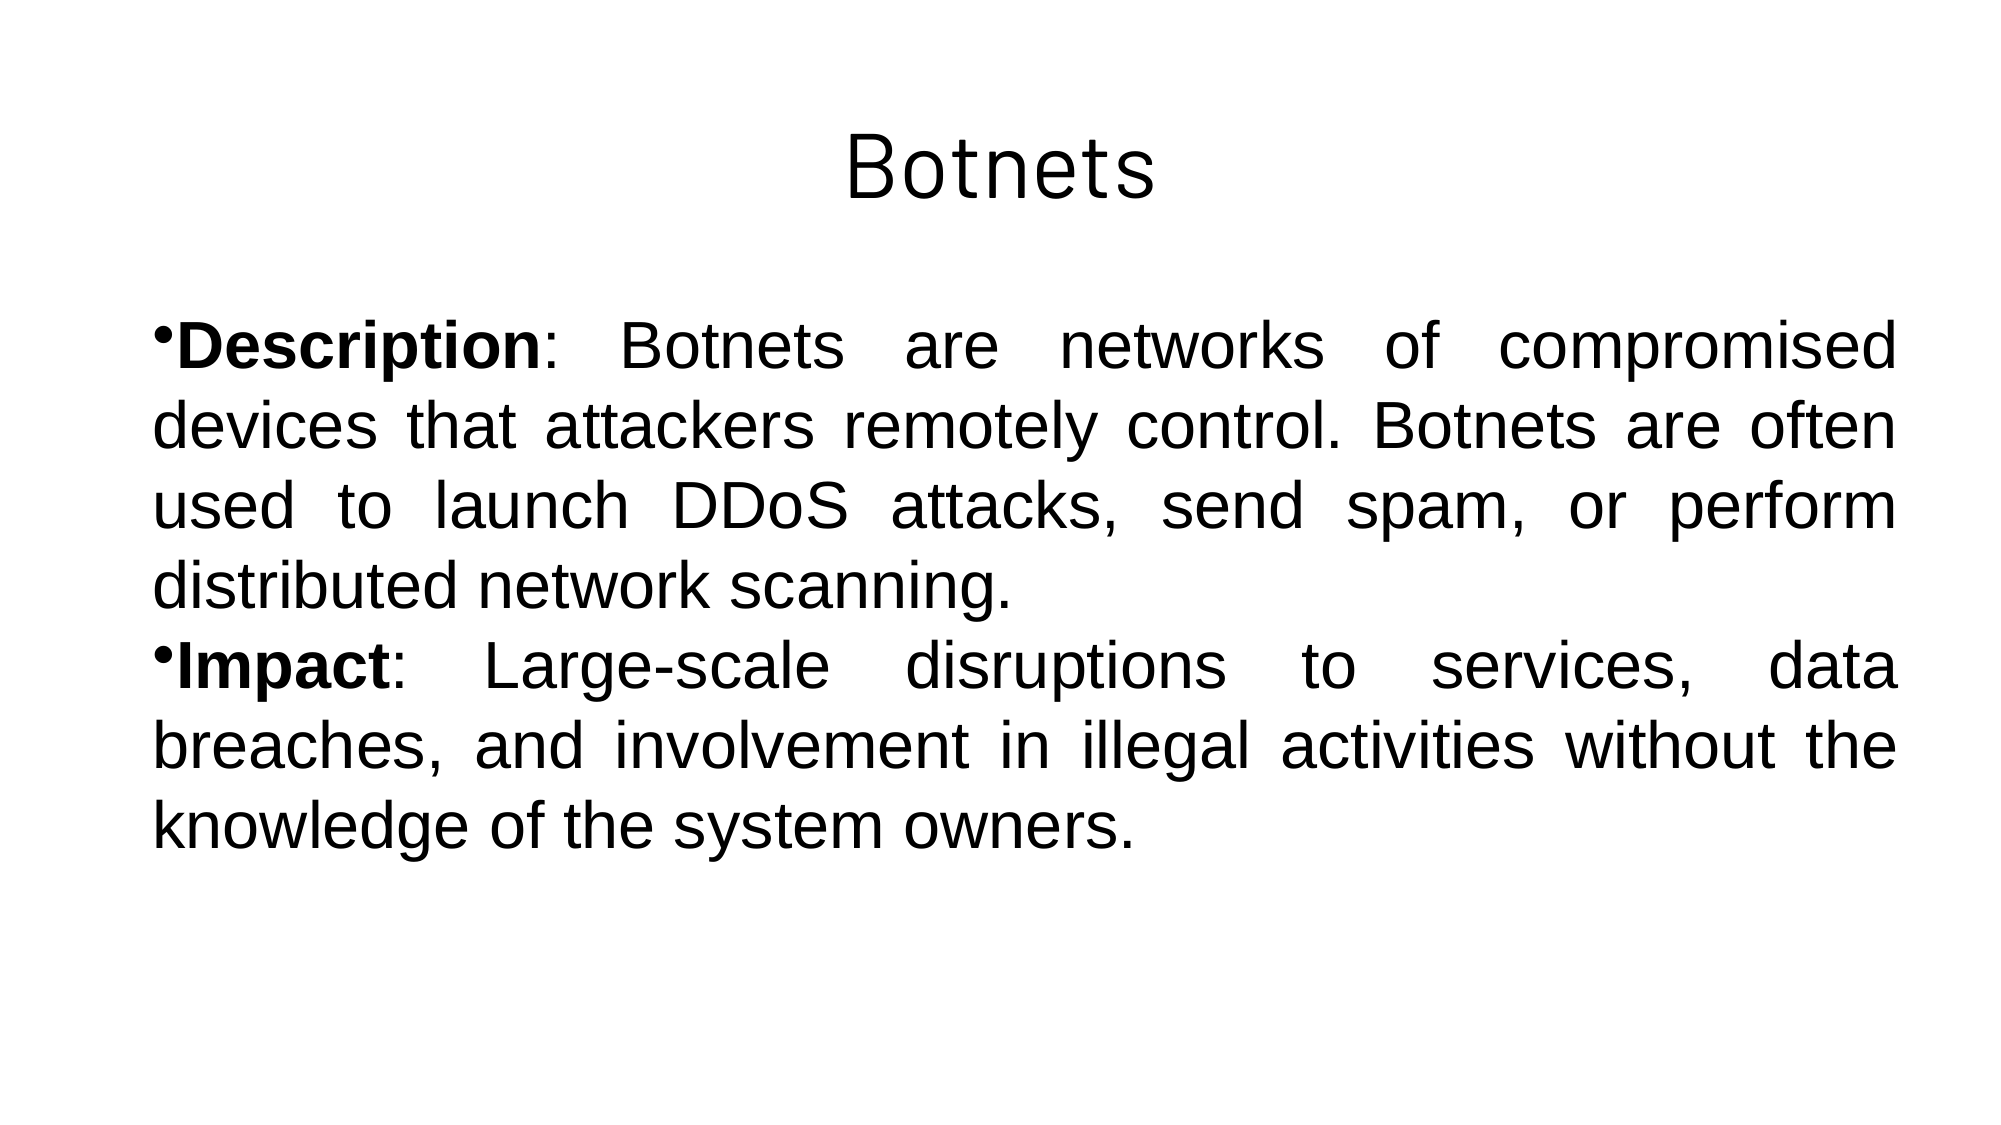

# Botnets
Description: Botnets are networks of compromised devices that attackers remotely control. Botnets are often used to launch DDoS attacks, send spam, or perform distributed network scanning.
Impact: Large-scale disruptions to services, data breaches, and involvement in illegal activities without the knowledge of the system owners.